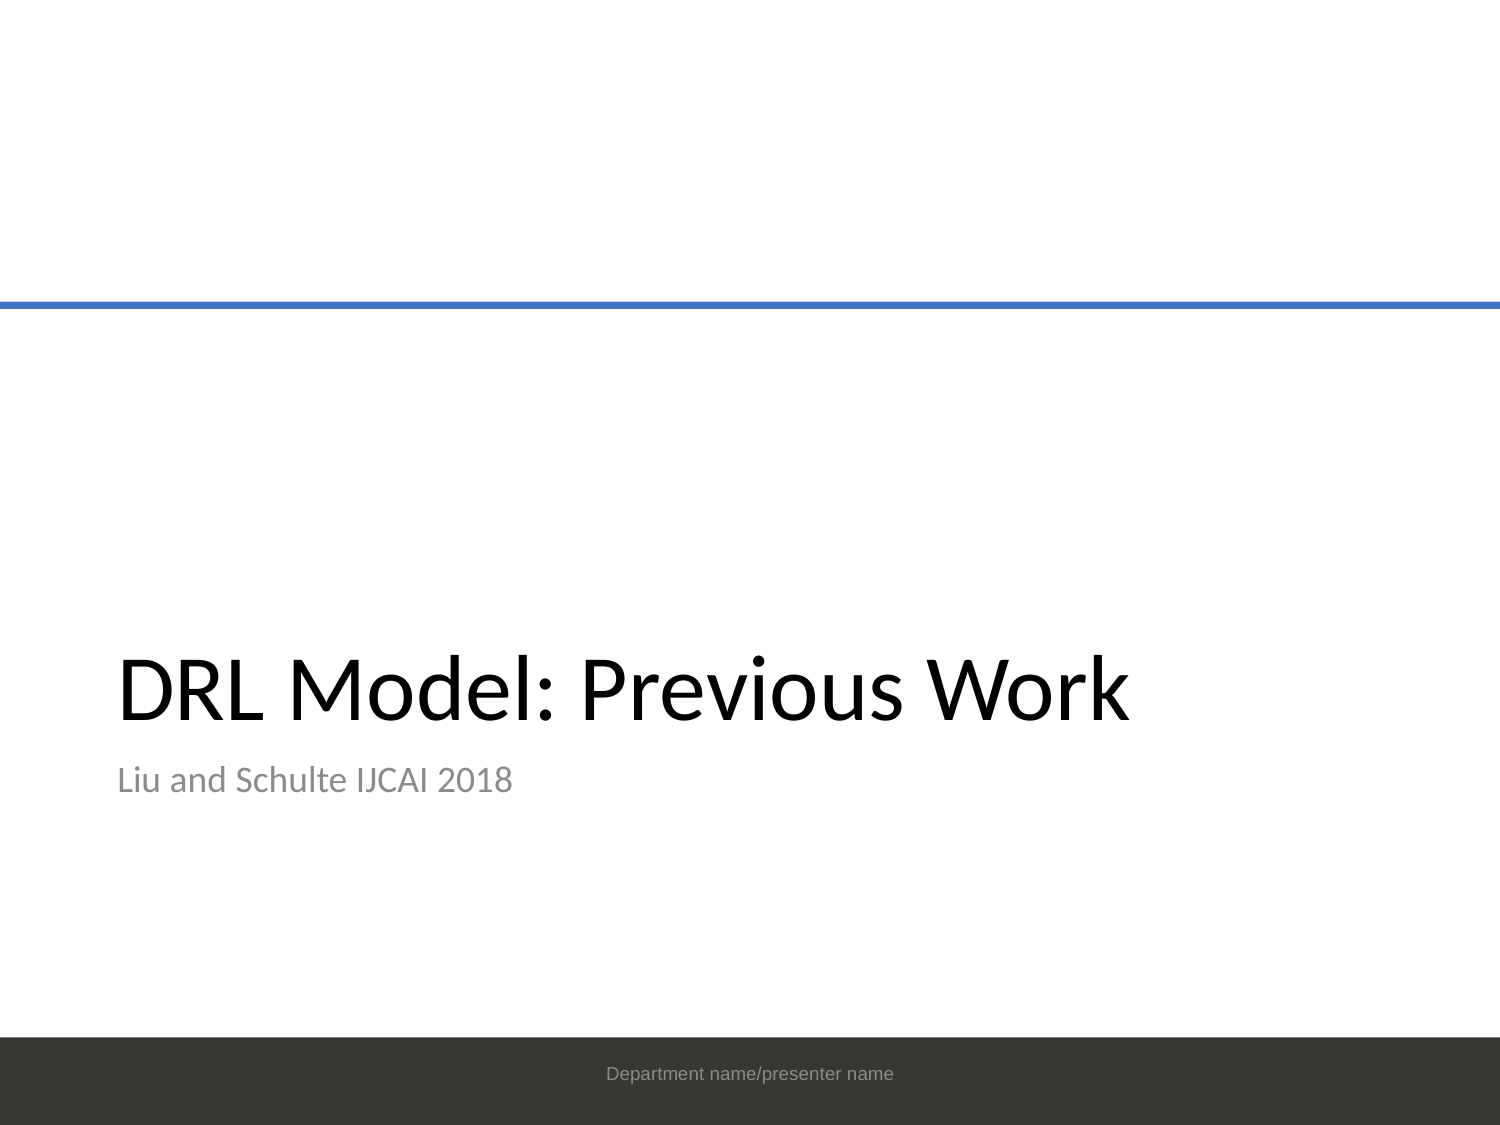

# DRL Model: Previous Work
Liu and Schulte IJCAI 2018
Department name/presenter name